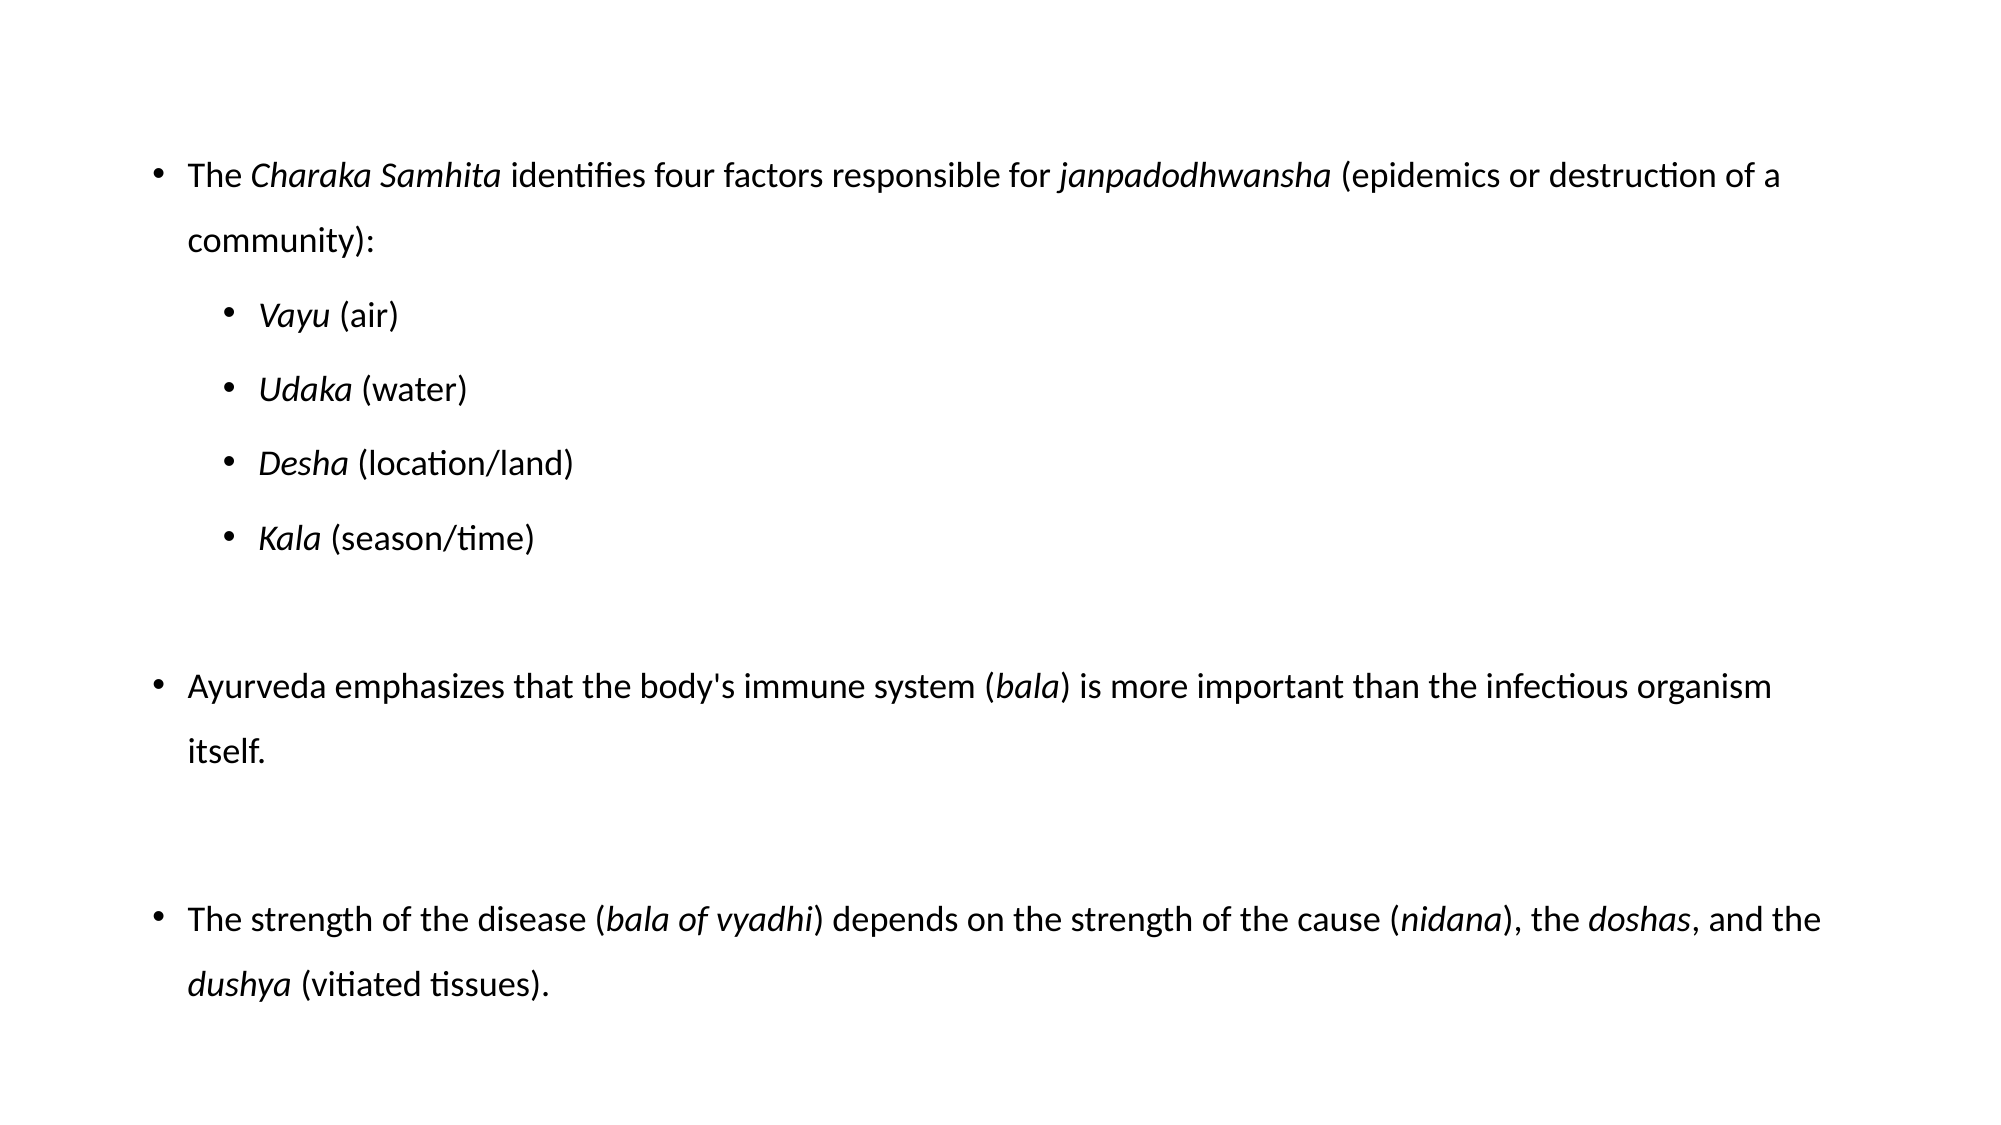

The Charaka Samhita identifies four factors responsible for janpadodhwansha (epidemics or destruction of a community):
Vayu (air)
Udaka (water)
Desha (location/land)
Kala (season/time)

Ayurveda emphasizes that the body's immune system (bala) is more important than the infectious organism itself.

The strength of the disease (bala of vyadhi) depends on the strength of the cause (nidana), the doshas, and the dushya (vitiated tissues).